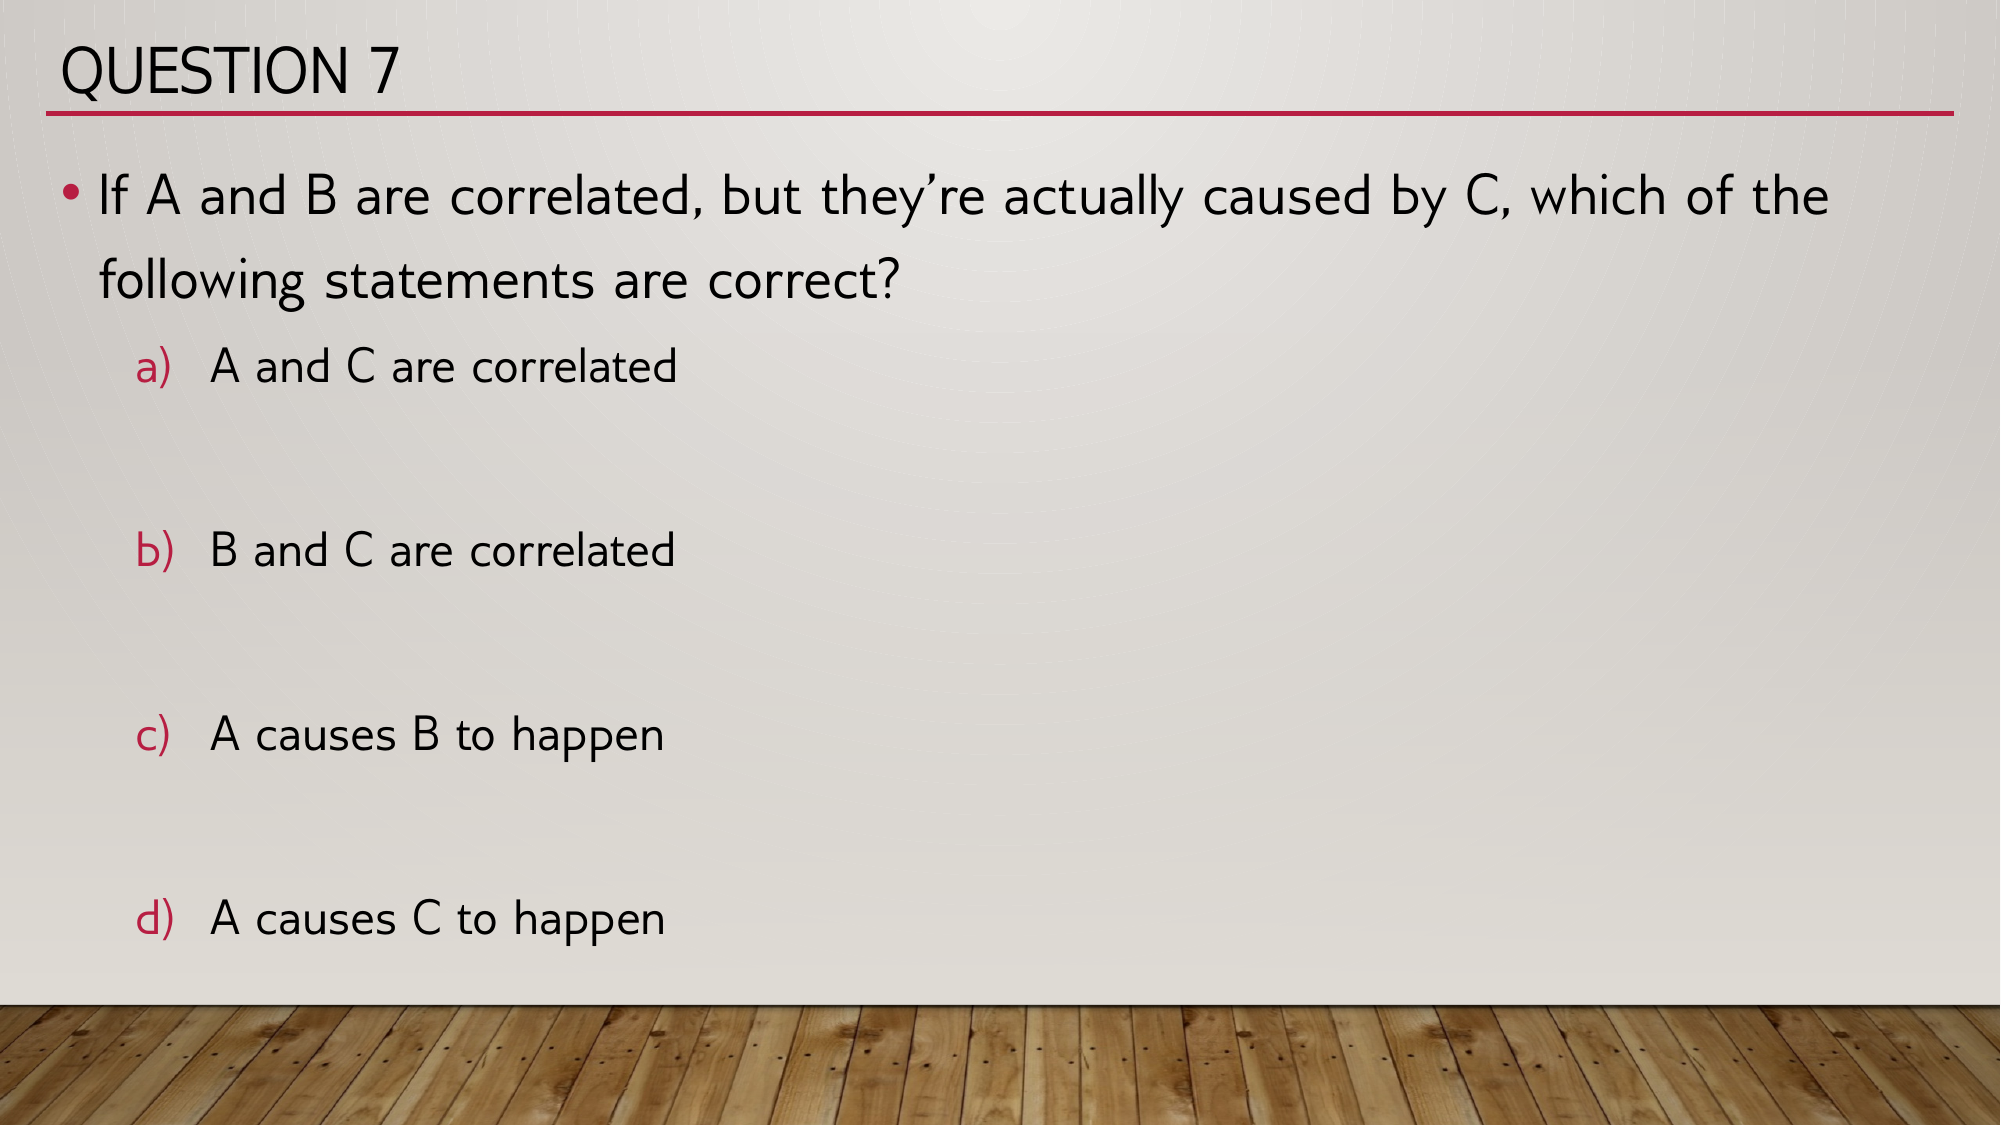

# Question 7
If A and B are correlated, but they’re actually caused by C, which of the following statements are correct?
A and C are correlated

B and C are correlated

A causes B to happen

A causes C to happen